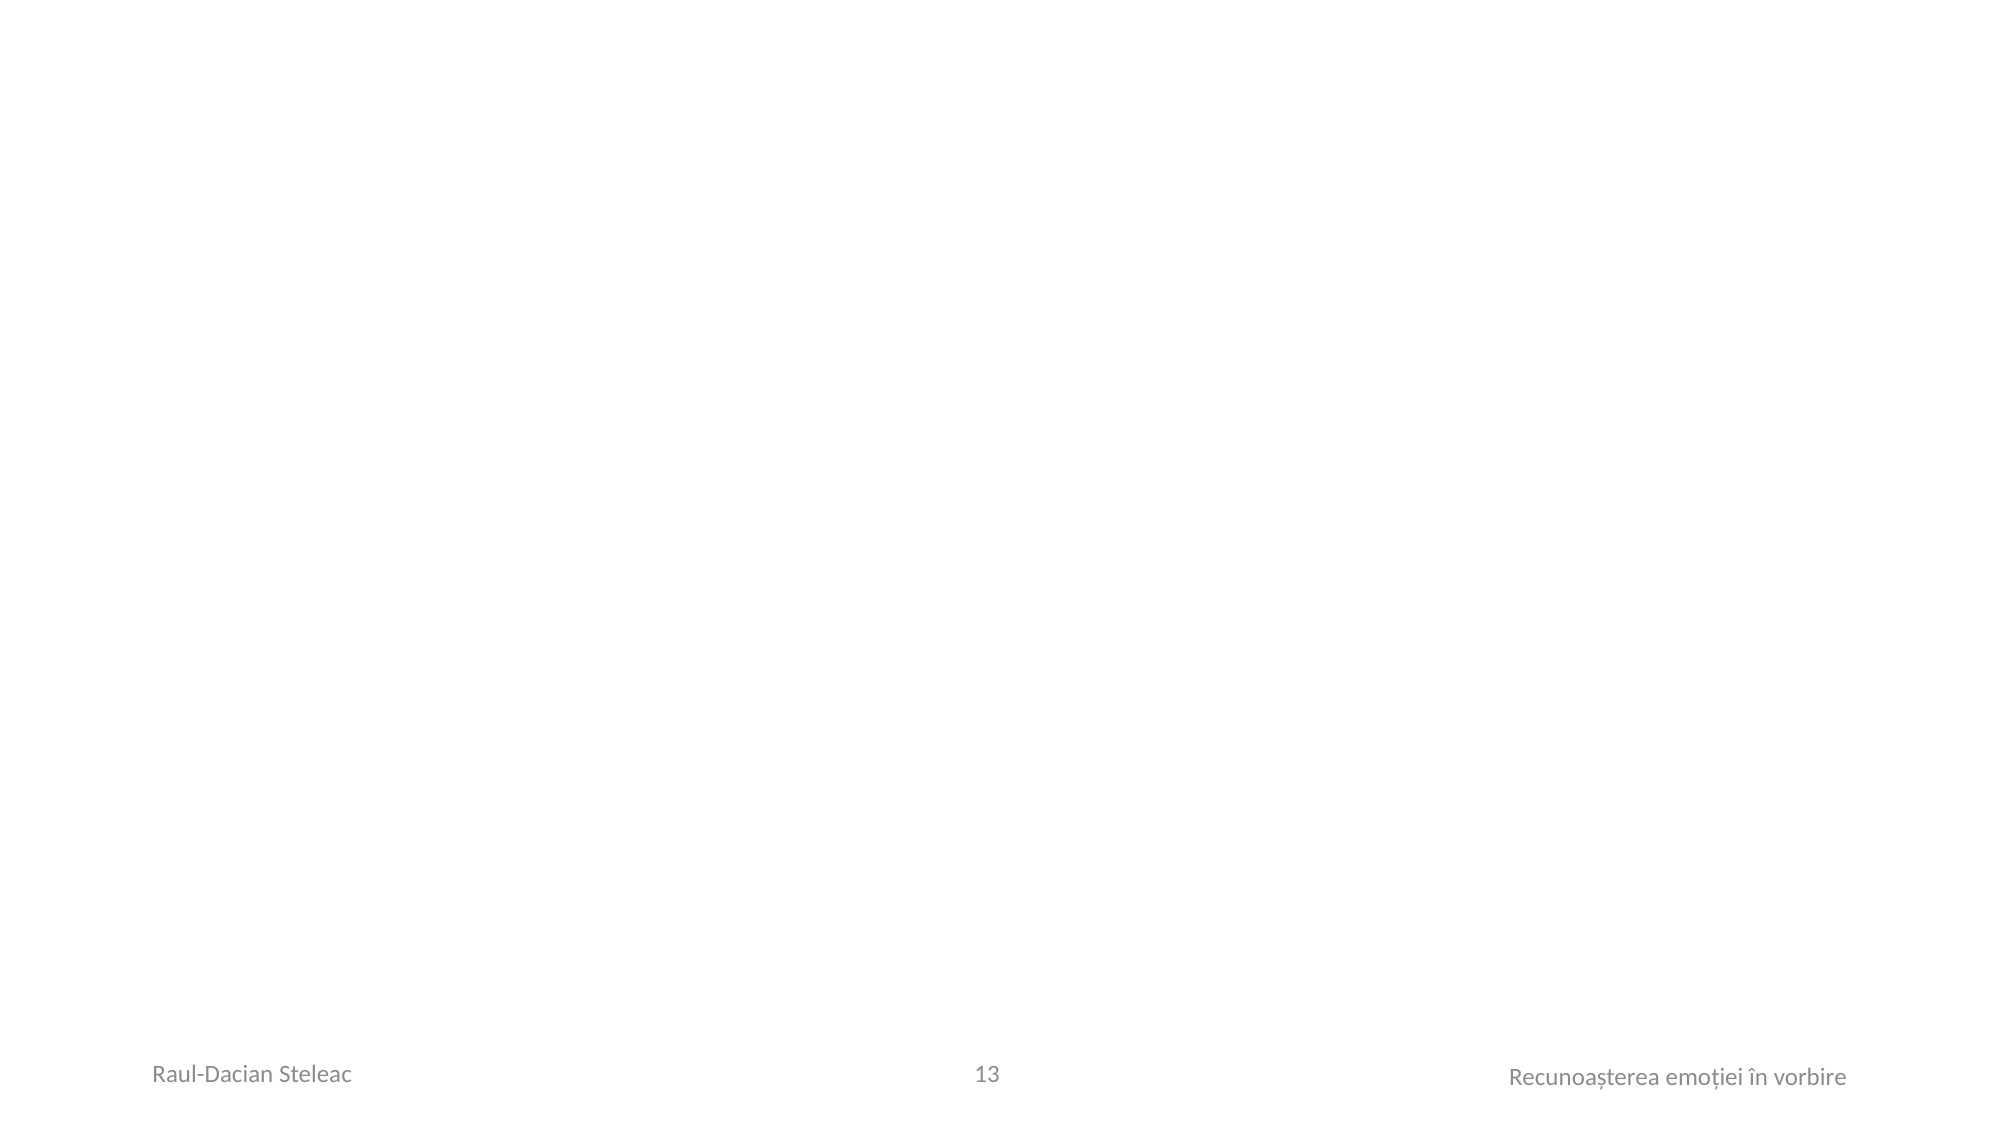

13
Raul-Dacian Steleac
Recunoașterea emoției în vorbire